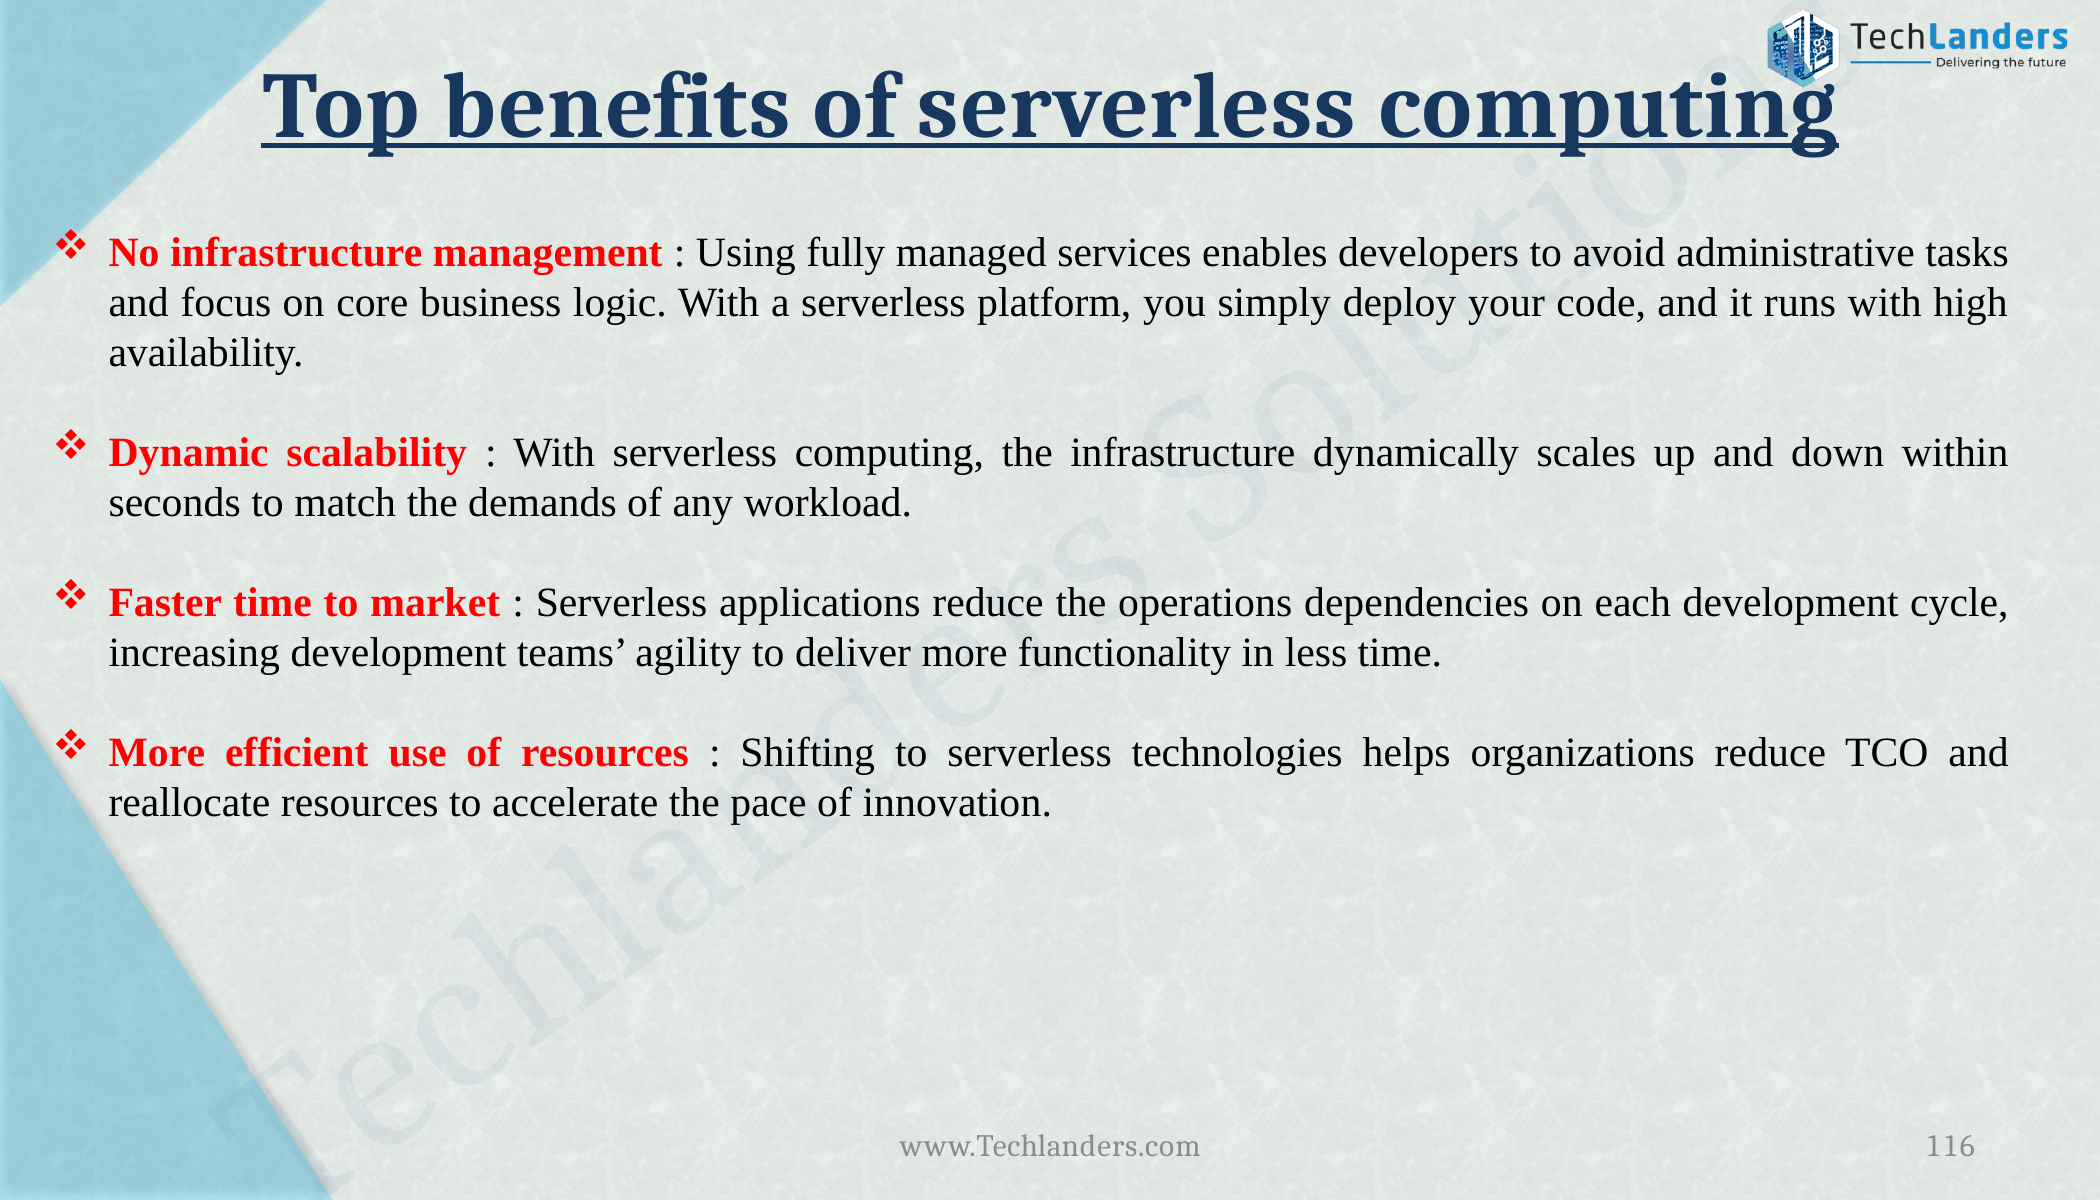

# Top benefits of serverless computing

No infrastructure management : Using fully managed services enables developers to avoid administrative tasks and focus on core business logic. With a serverless platform, you simply deploy your code, and it runs with high availability.

Dynamic scalability : With serverless computing, the infrastructure dynamically scales up and down within seconds to match the demands of any workload.

Faster time to market : Serverless applications reduce the operations dependencies on each development cycle, increasing development teams’ agility to deliver more functionality in less time.

More efficient use of resources : Shifting to serverless technologies helps organizations reduce TCO and reallocate resources to accelerate the pace of innovation.

www.Techlanders.com
116